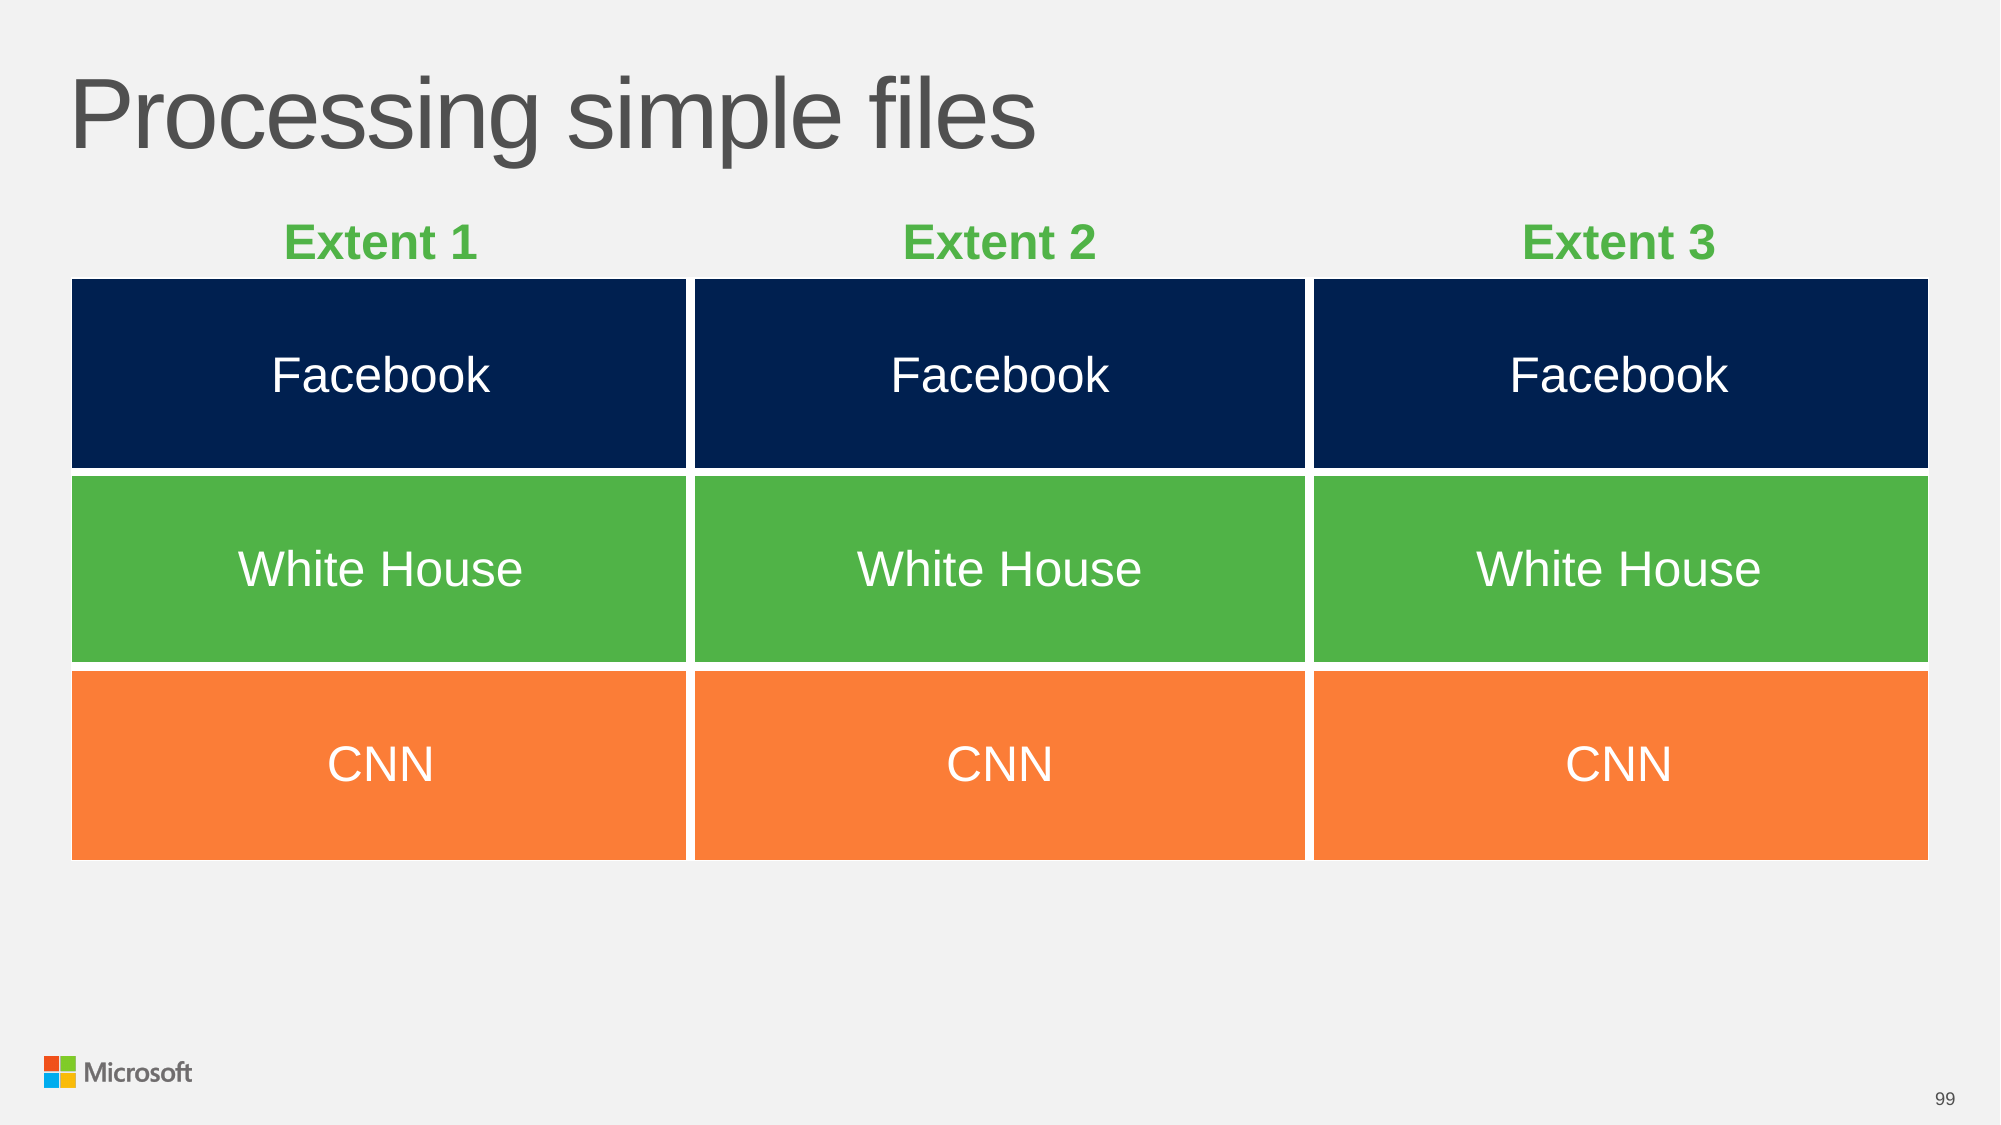

# Processing simple files
| Extent 1 | Extent 2 | Extent 3 |
| --- | --- | --- |
| Facebook | Facebook | Facebook |
| White House | White House | White House |
| CNN | CNN | CNN |
99